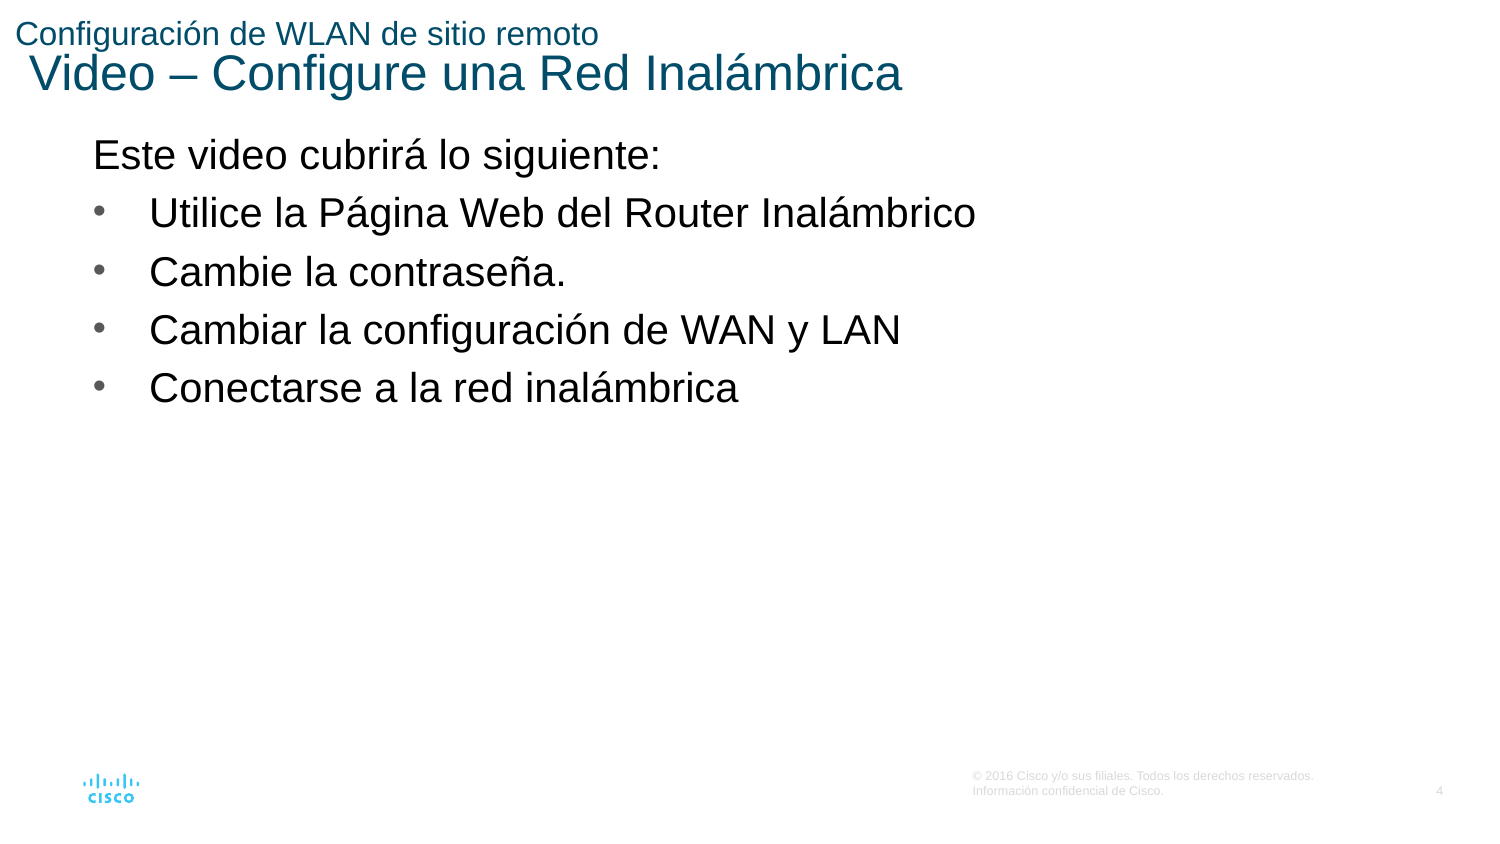

# Configuración de WLAN de sitio remoto Video – Configure una Red Inalámbrica
Este video cubrirá lo siguiente:
Utilice la Página Web del Router Inalámbrico
Cambie la contraseña.
Cambiar la configuración de WAN y LAN
Conectarse a la red inalámbrica